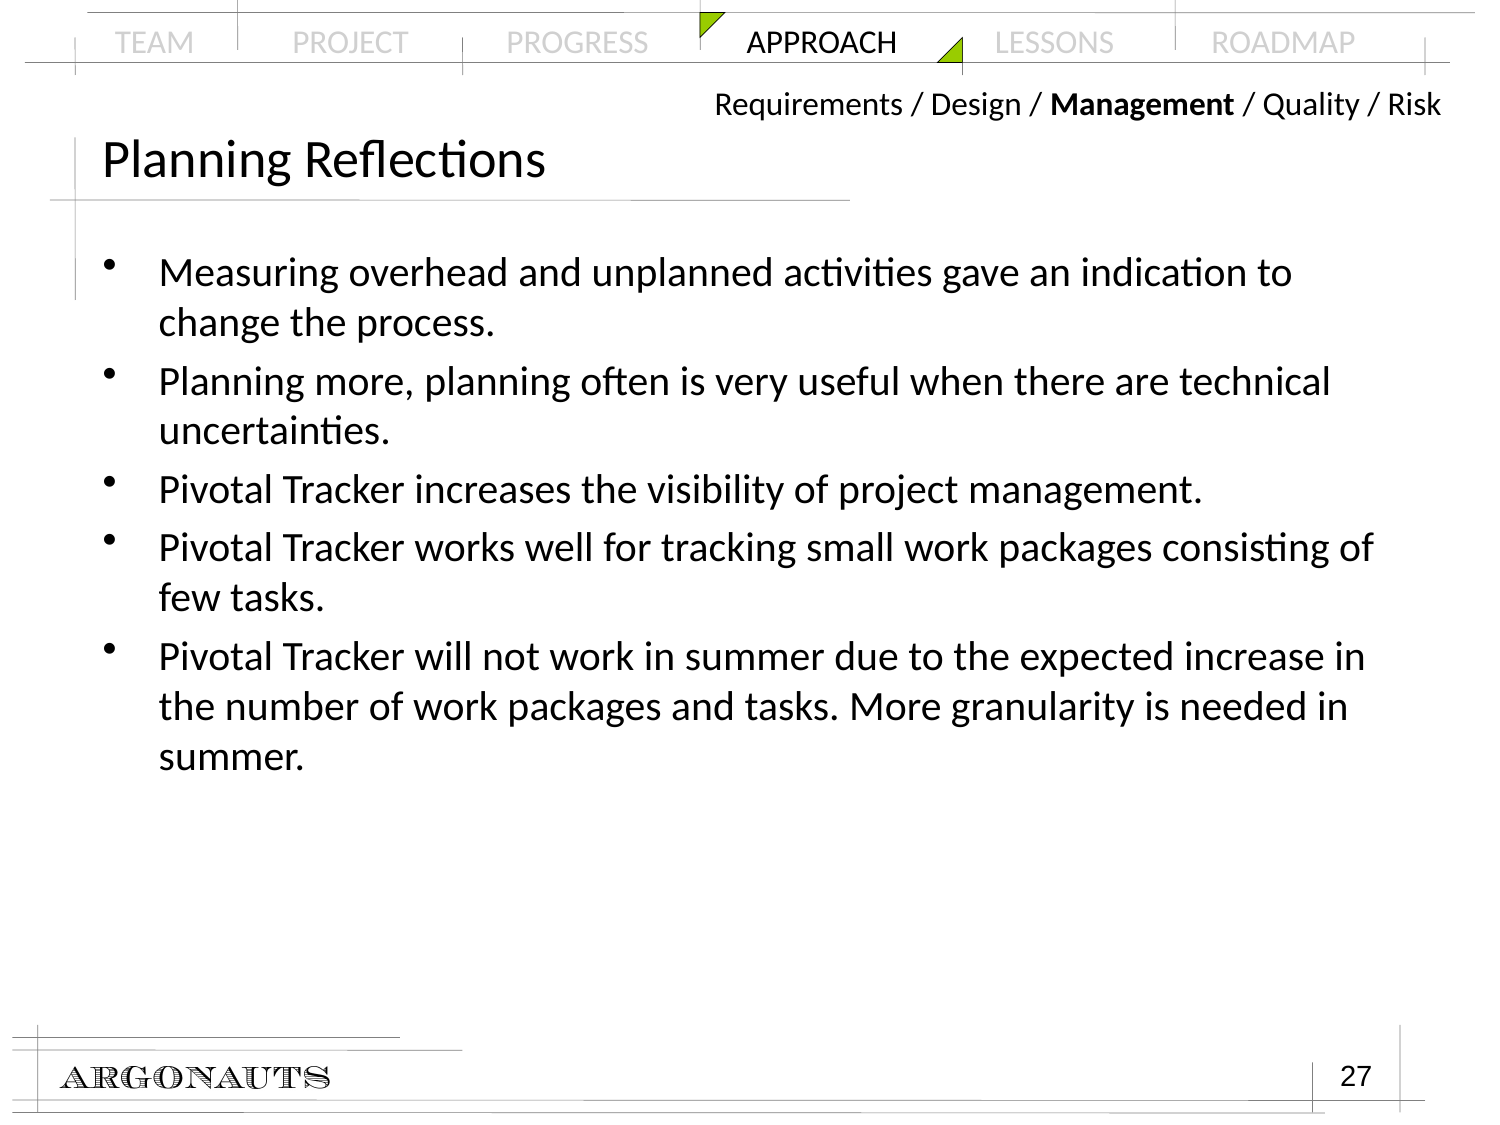

Requirements / Design / Management / Quality / Risk
# Planning Reflections
Measuring overhead and unplanned activities gave an indication to change the process.
Planning more, planning often is very useful when there are technical uncertainties.
Pivotal Tracker increases the visibility of project management.
Pivotal Tracker works well for tracking small work packages consisting of few tasks.
Pivotal Tracker will not work in summer due to the expected increase in the number of work packages and tasks. More granularity is needed in summer.

27